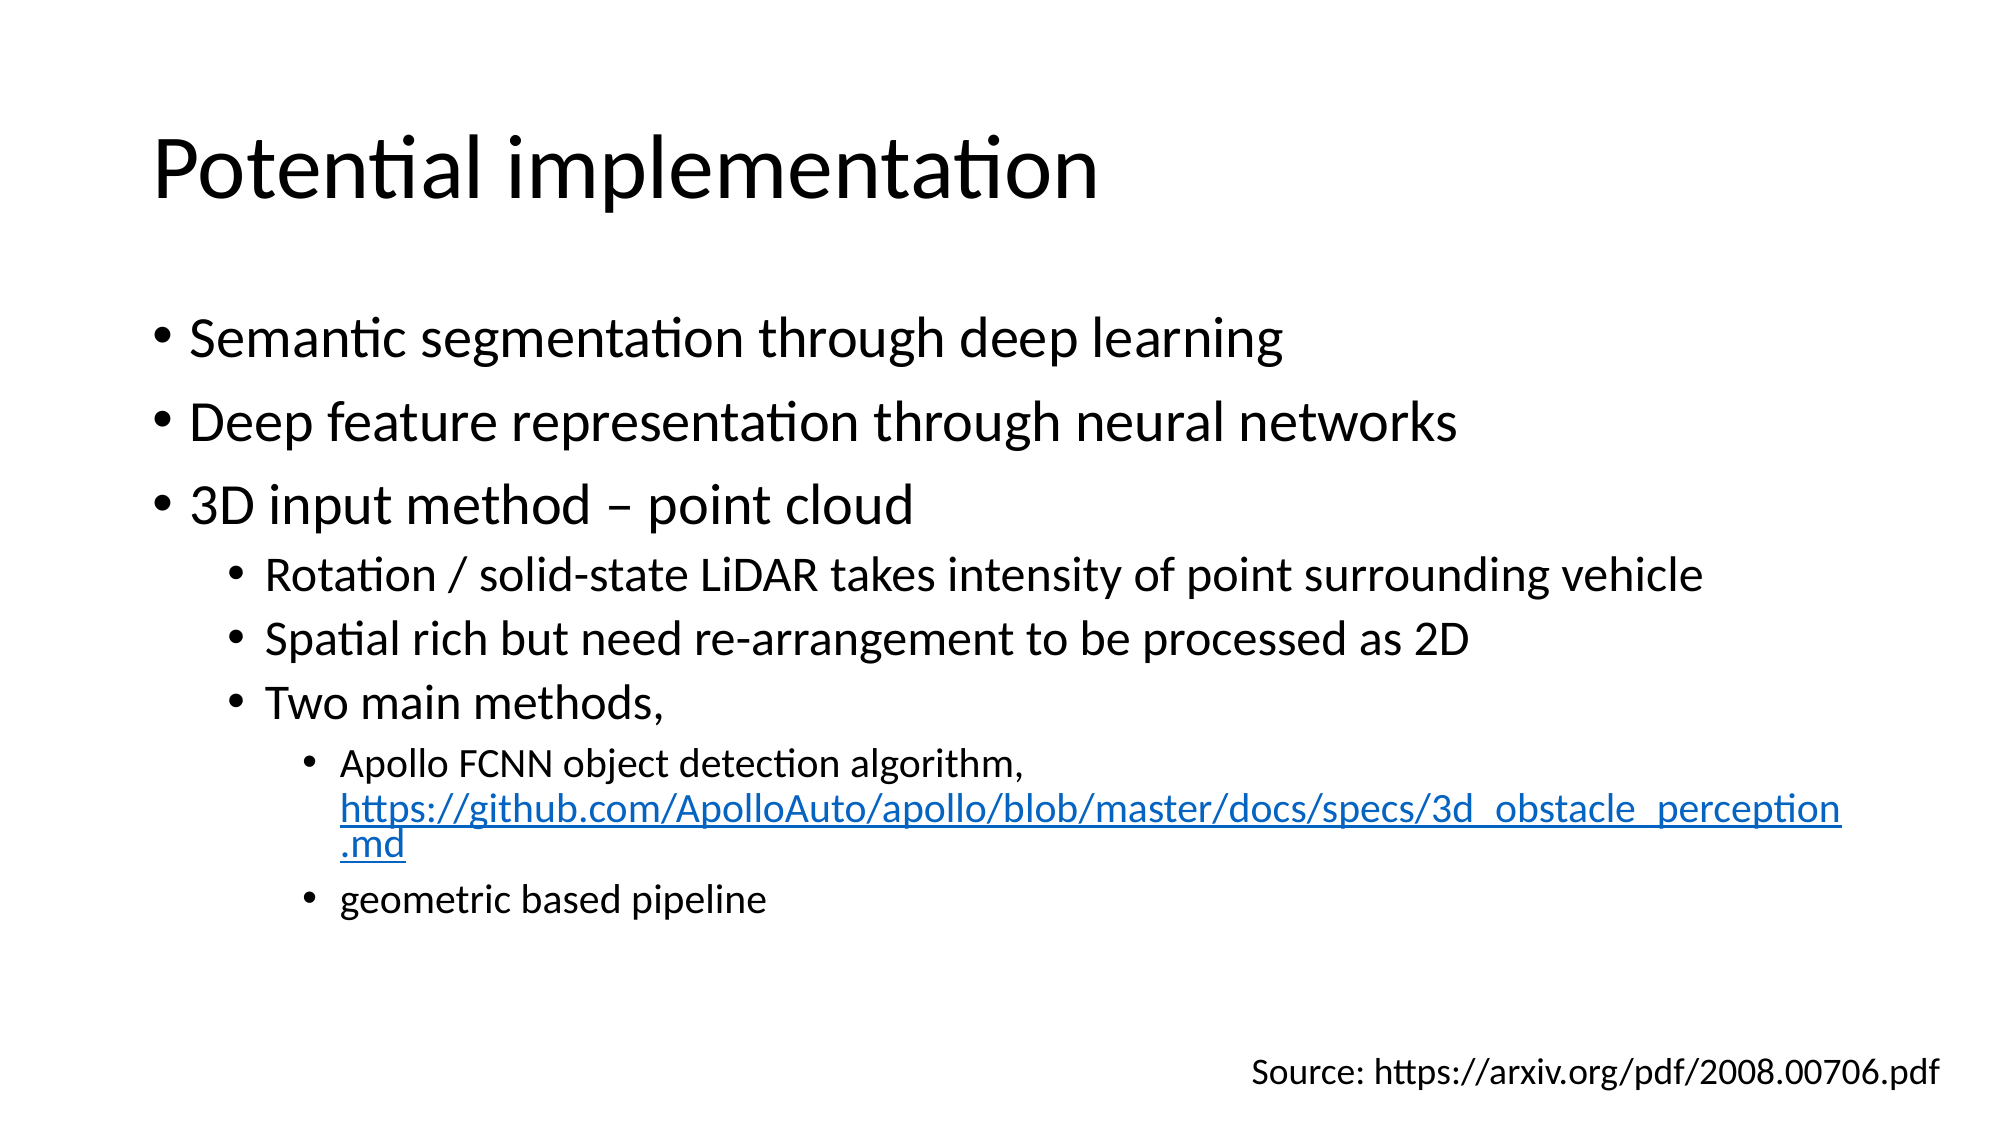

# Potential implementation
Semantic segmentation through deep learning
Deep feature representation through neural networks
3D input method – point cloud
Rotation / solid-state LiDAR takes intensity of point surrounding vehicle
Spatial rich but need re-arrangement to be processed as 2D
Two main methods,
Apollo FCNN object detection algorithm, https://github.com/ApolloAuto/apollo/blob/master/docs/specs/3d_obstacle_perception.md
geometric based pipeline

Source: https://arxiv.org/pdf/2008.00706.pdf